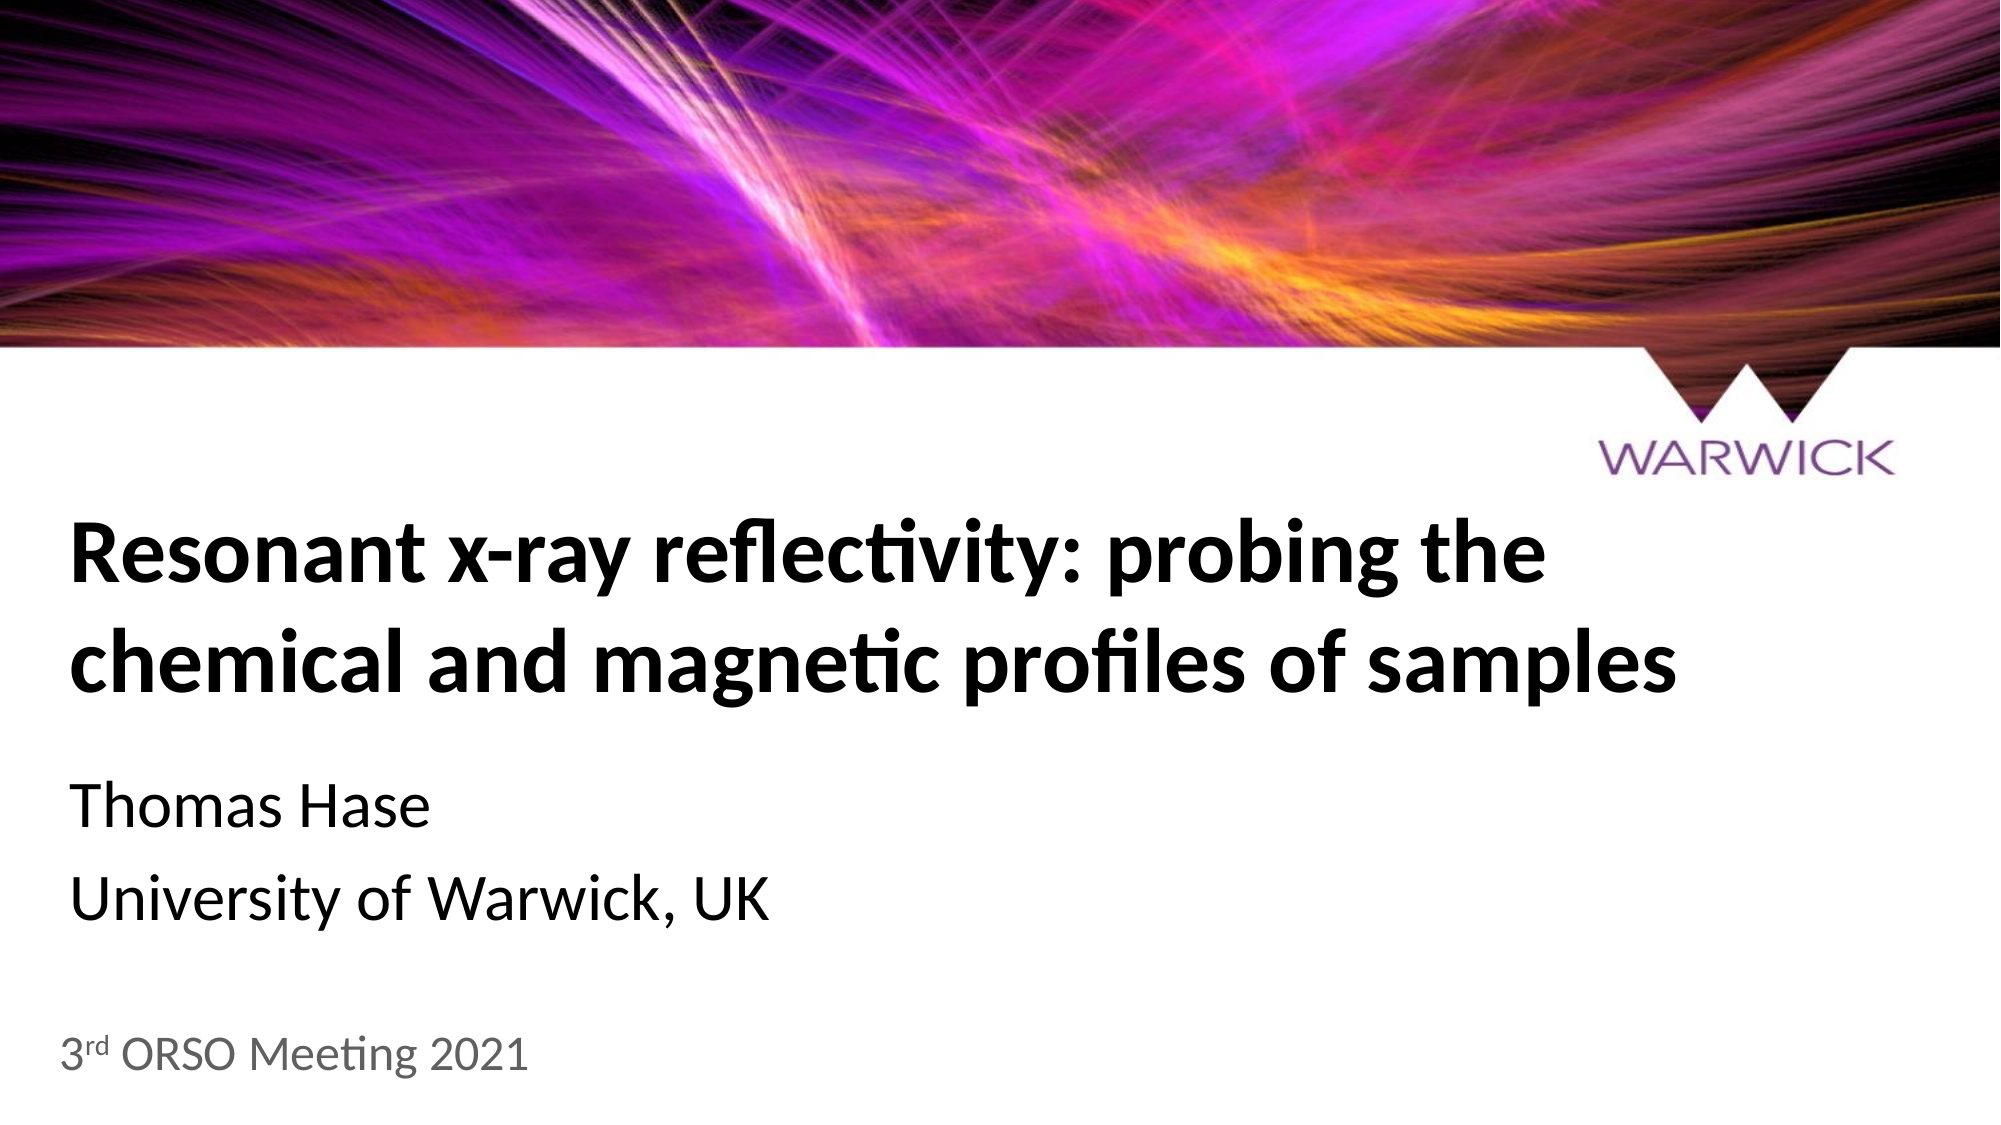

# Resonant x-ray reflectivity: probing the chemical and magnetic profiles of samples
Thomas Hase
University of Warwick, UK
3rd ORSO Meeting 2021